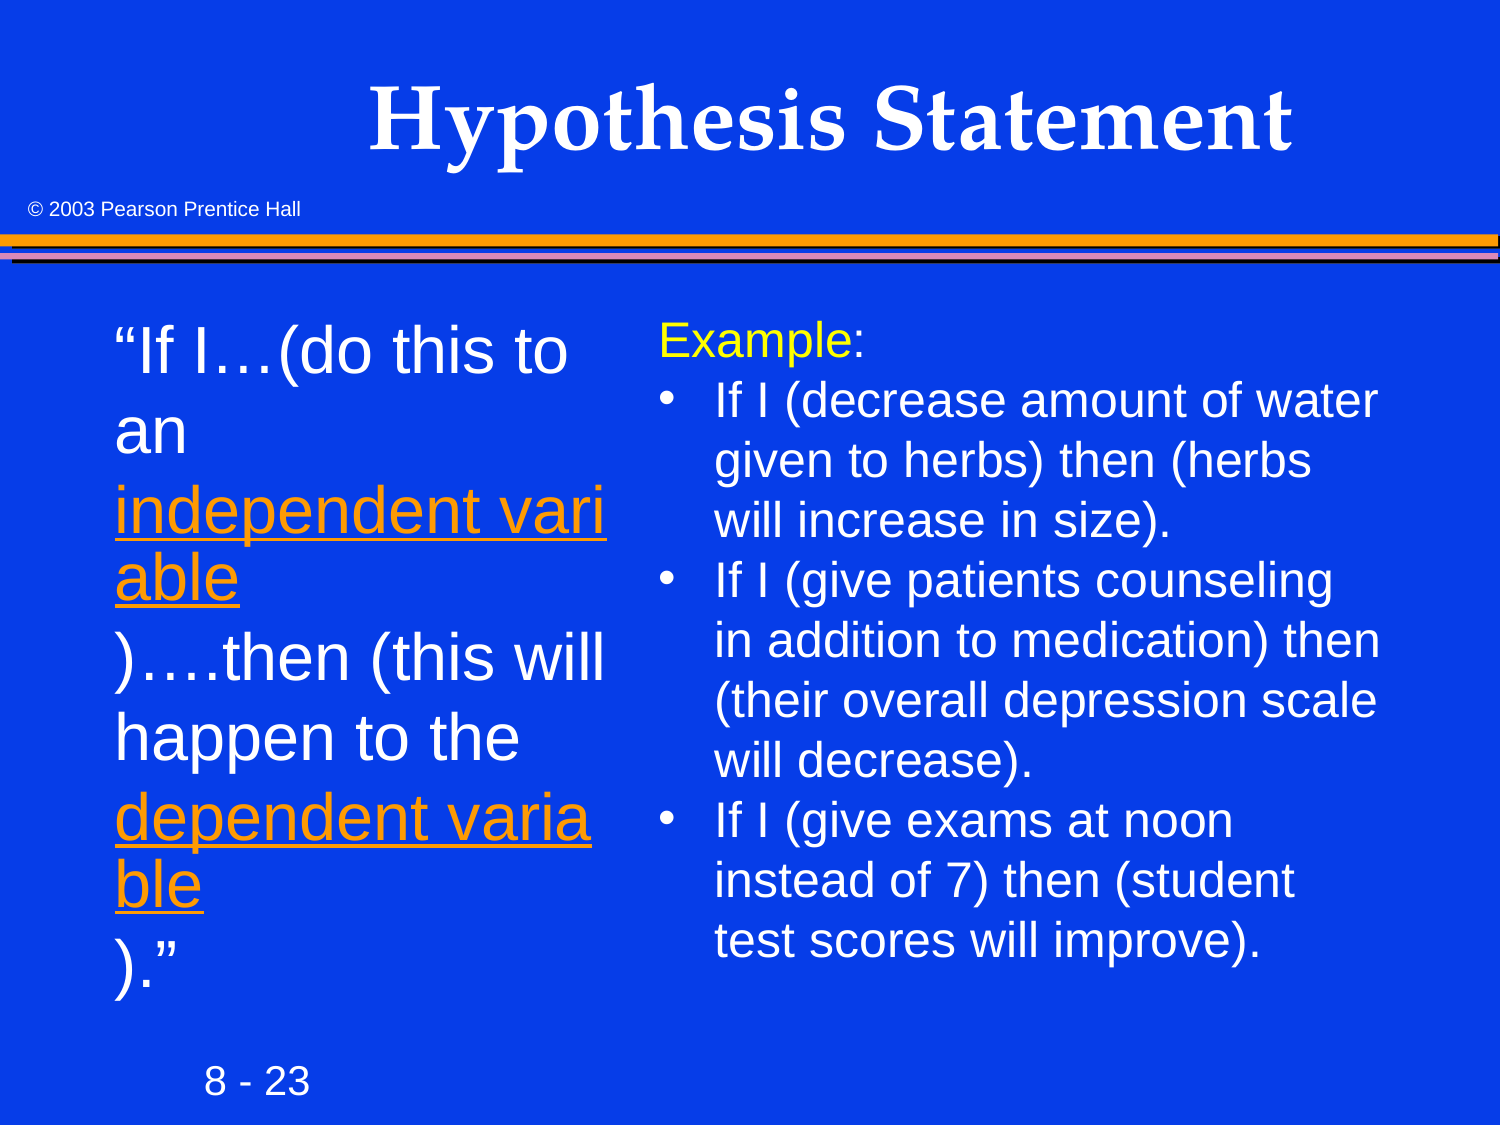

# Hypothesis Statement
“If I…(do this to an independent variable)….then (this will happen to the dependent variable).”
Example:
If I (decrease amount of water given to herbs) then (herbs will increase in size).
If I (give patients counseling in addition to medication) then (their overall depression scale will decrease).
If I (give exams at noon instead of 7) then (student test scores will improve).